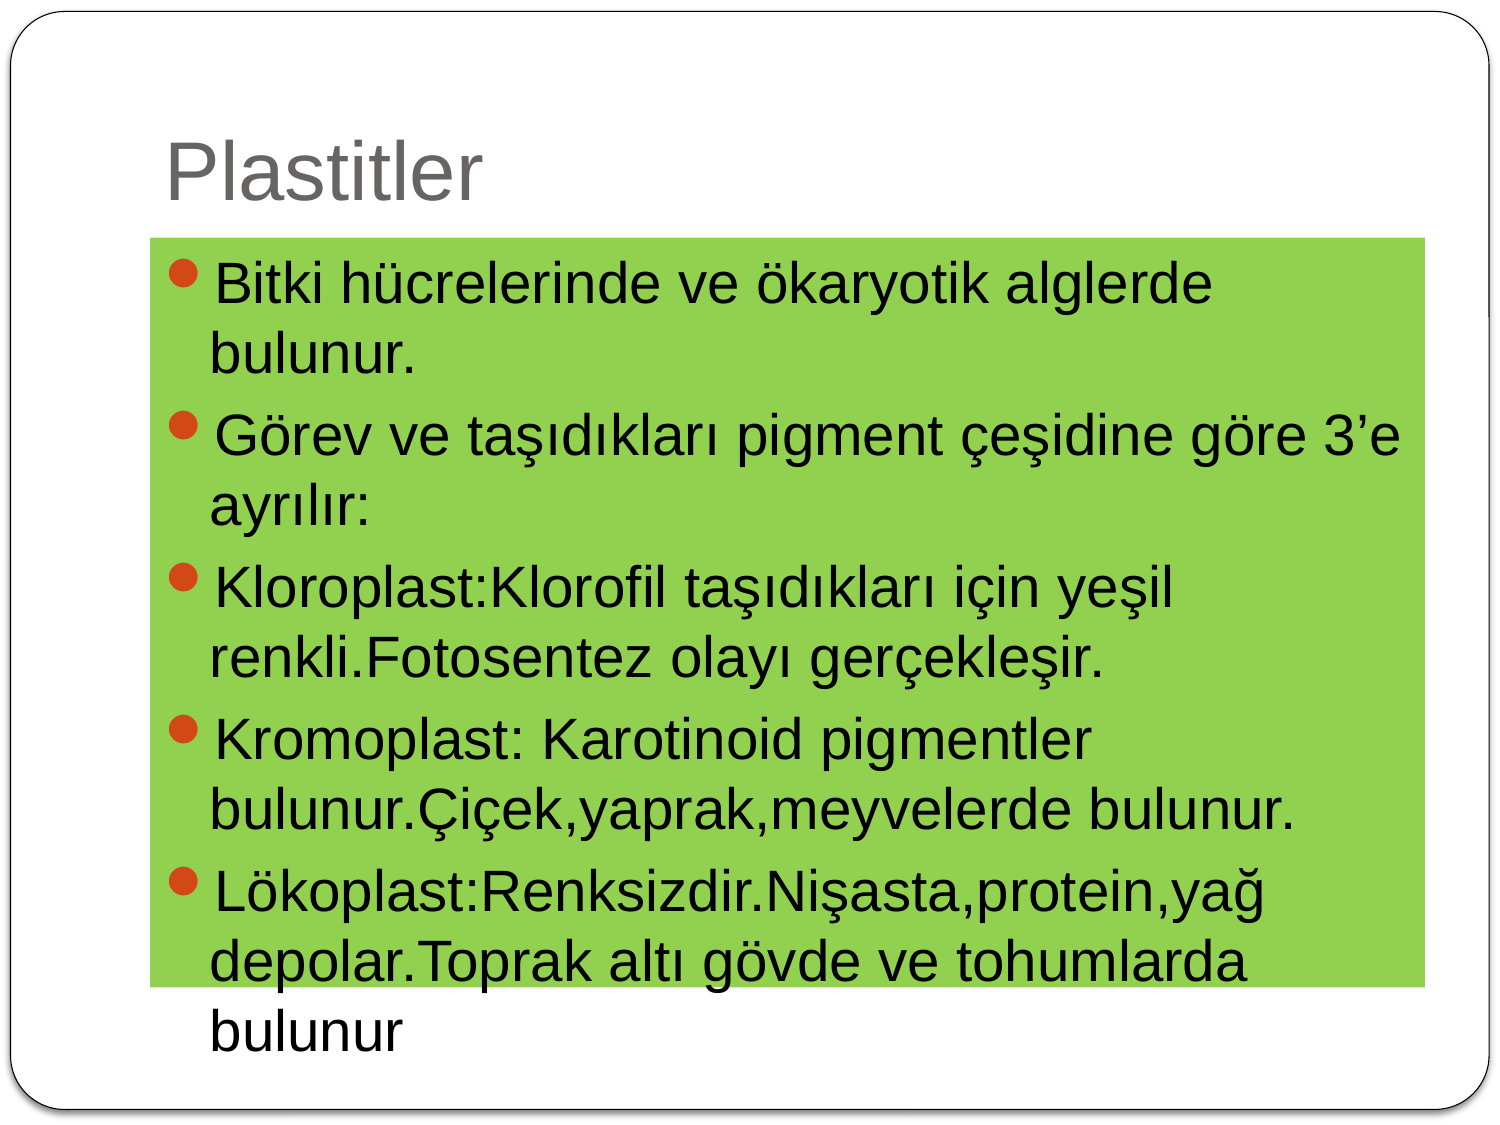

# Plastitler
Bitki hücrelerinde ve ökaryotik alglerde bulunur.
Görev ve taşıdıkları pigment çeşidine göre 3’e ayrılır:
Kloroplast:Klorofil taşıdıkları için yeşil renkli.Fotosentez olayı gerçekleşir.
Kromoplast: Karotinoid pigmentler bulunur.Çiçek,yaprak,meyvelerde bulunur.
Lökoplast:Renksizdir.Nişasta,protein,yağ depolar.Toprak altı gövde ve tohumlarda bulunur